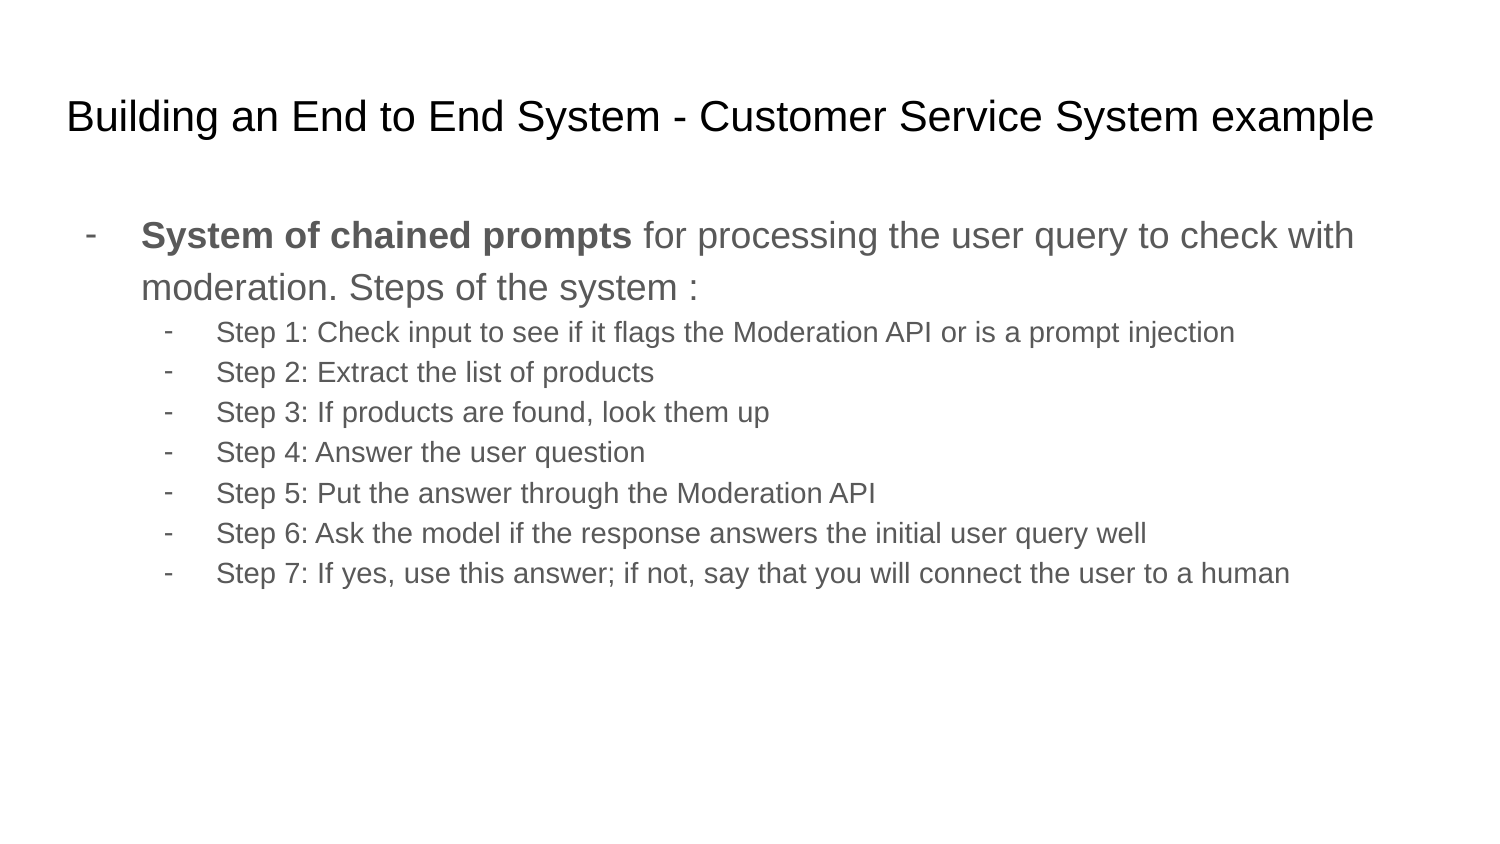

# Building an End to End System - Customer Service System example
System of chained prompts for processing the user query to check with moderation. Steps of the system :
Step 1: Check input to see if it flags the Moderation API or is a prompt injection
Step 2: Extract the list of products
Step 3: If products are found, look them up
Step 4: Answer the user question
Step 5: Put the answer through the Moderation API
Step 6: Ask the model if the response answers the initial user query well
Step 7: If yes, use this answer; if not, say that you will connect the user to a human